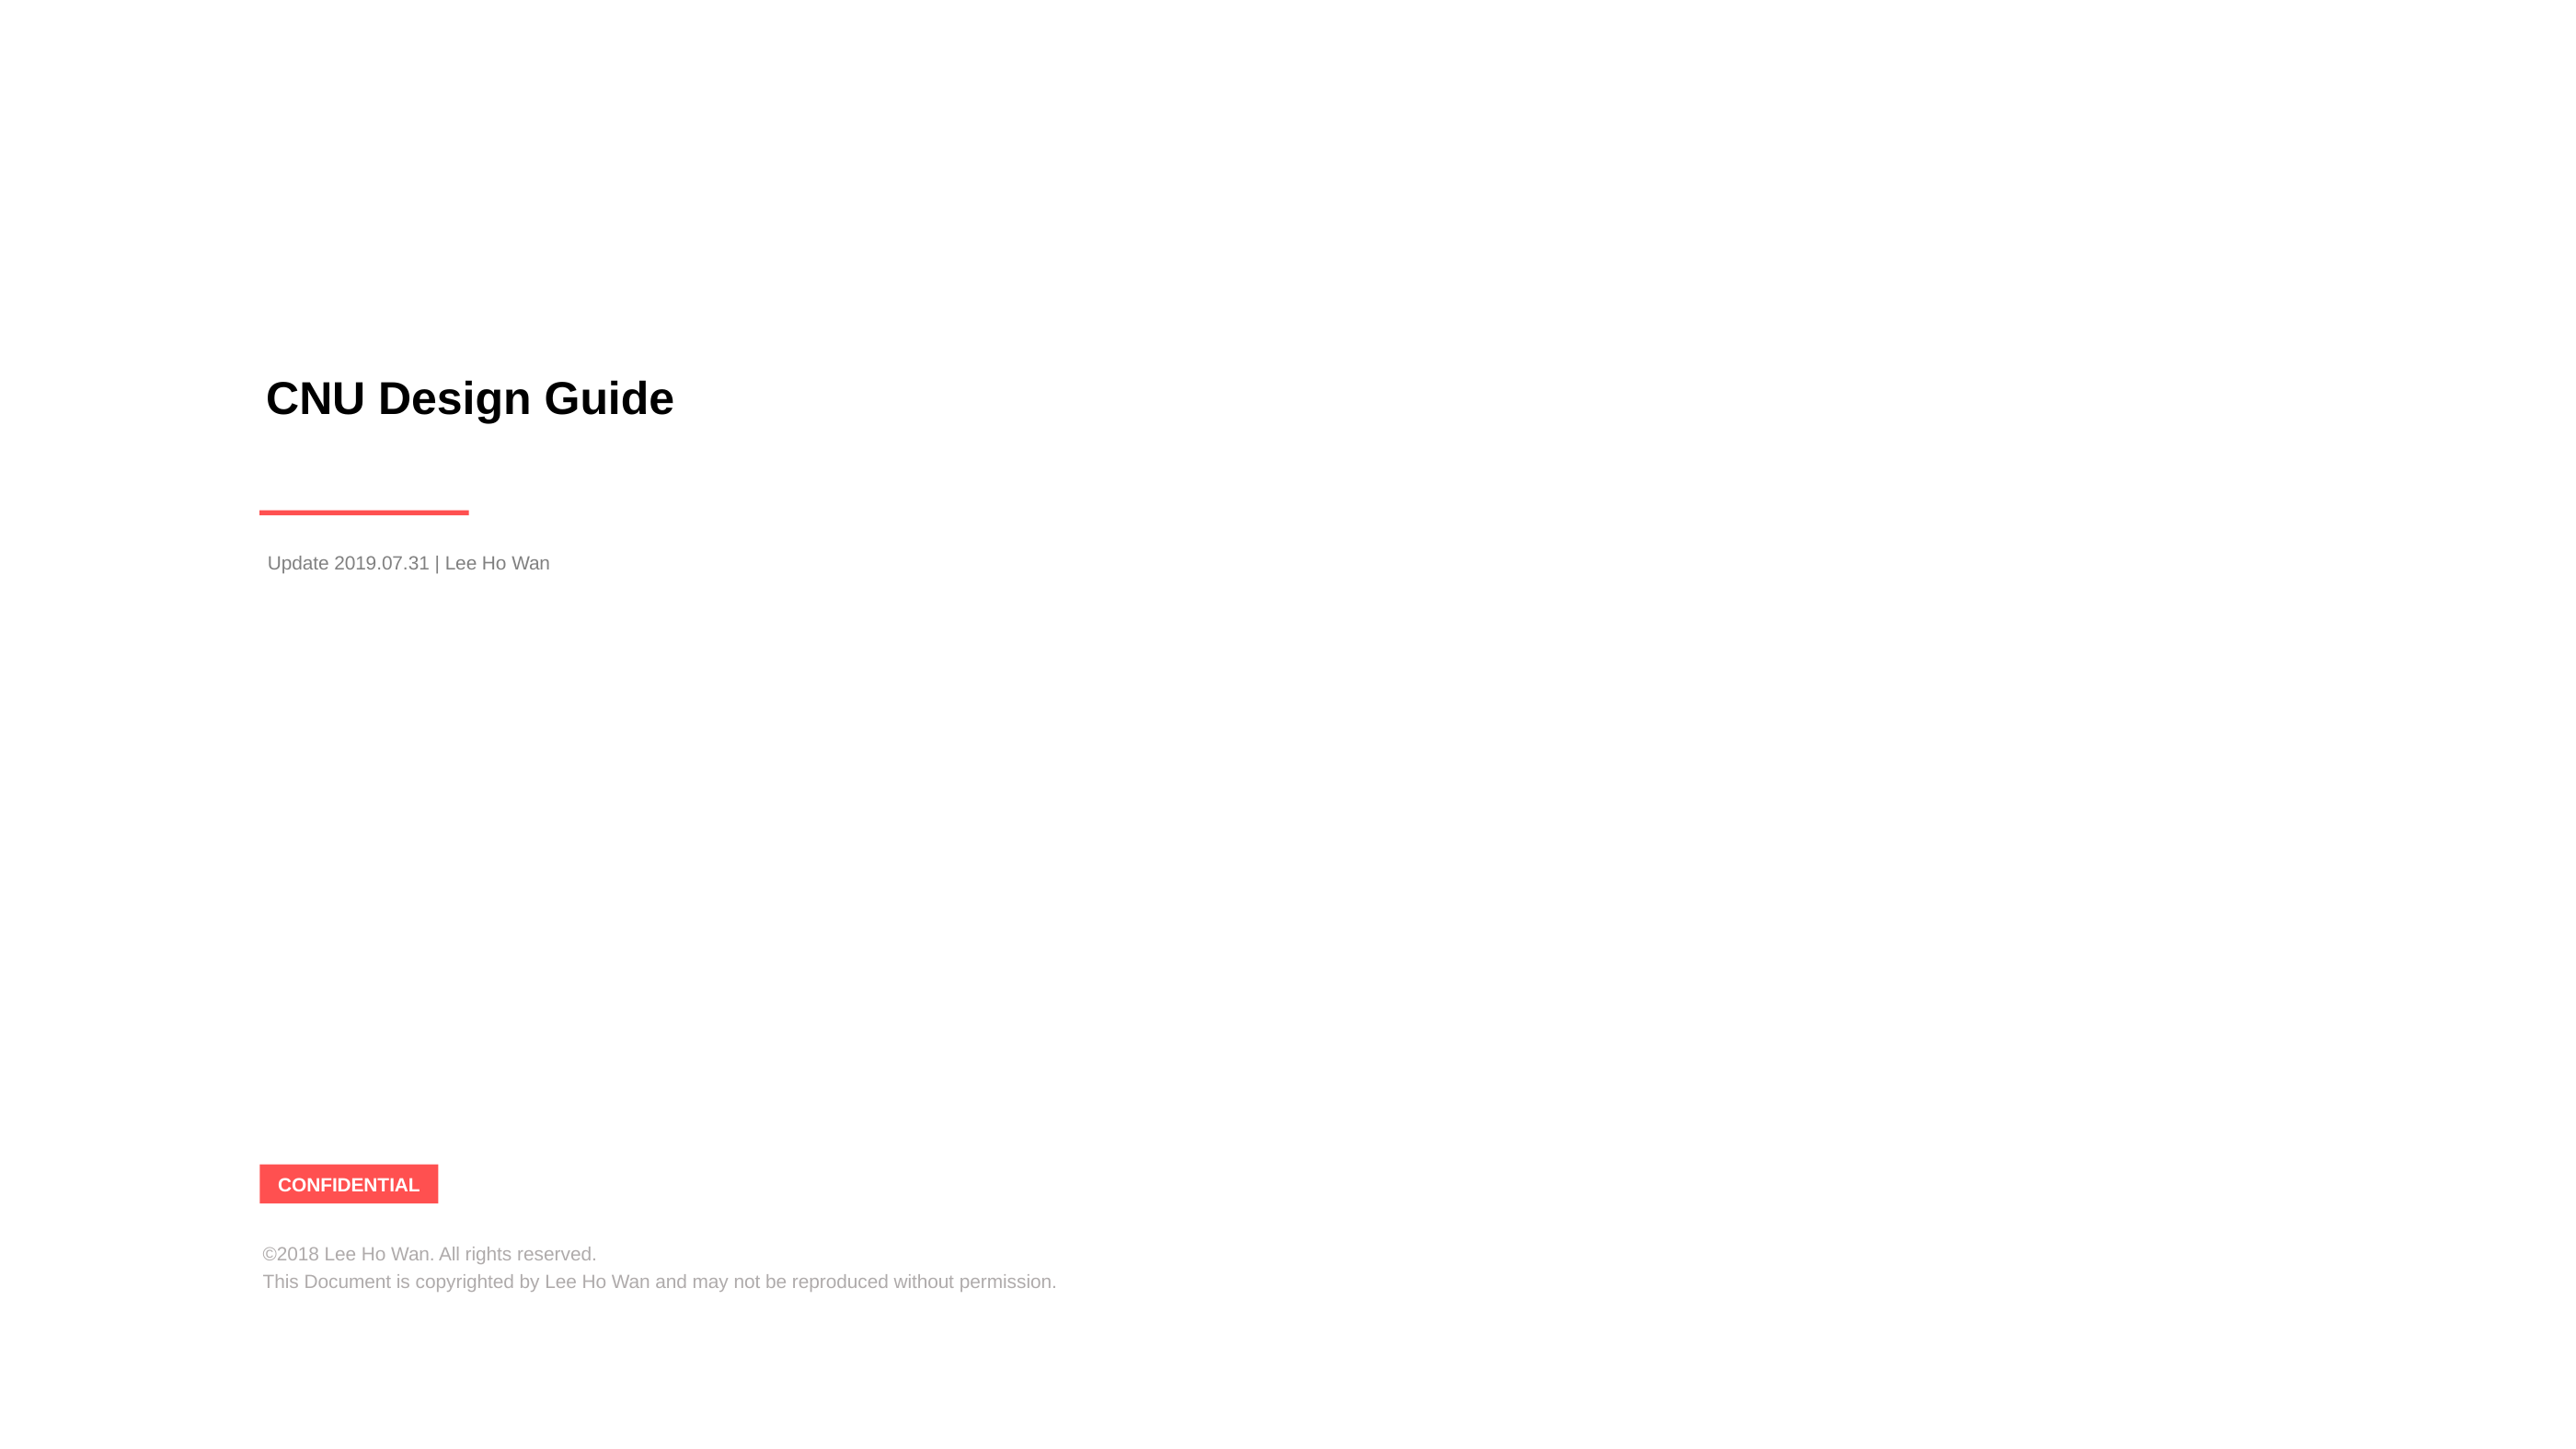

CNU Design Guide

Update 2019.07.31 | Lee Ho Wan
CONFIDENTIAL
©2018 Lee Ho Wan. All rights reserved.
This Document is copyrighted by Lee Ho Wan and may not be reproduced without permission.